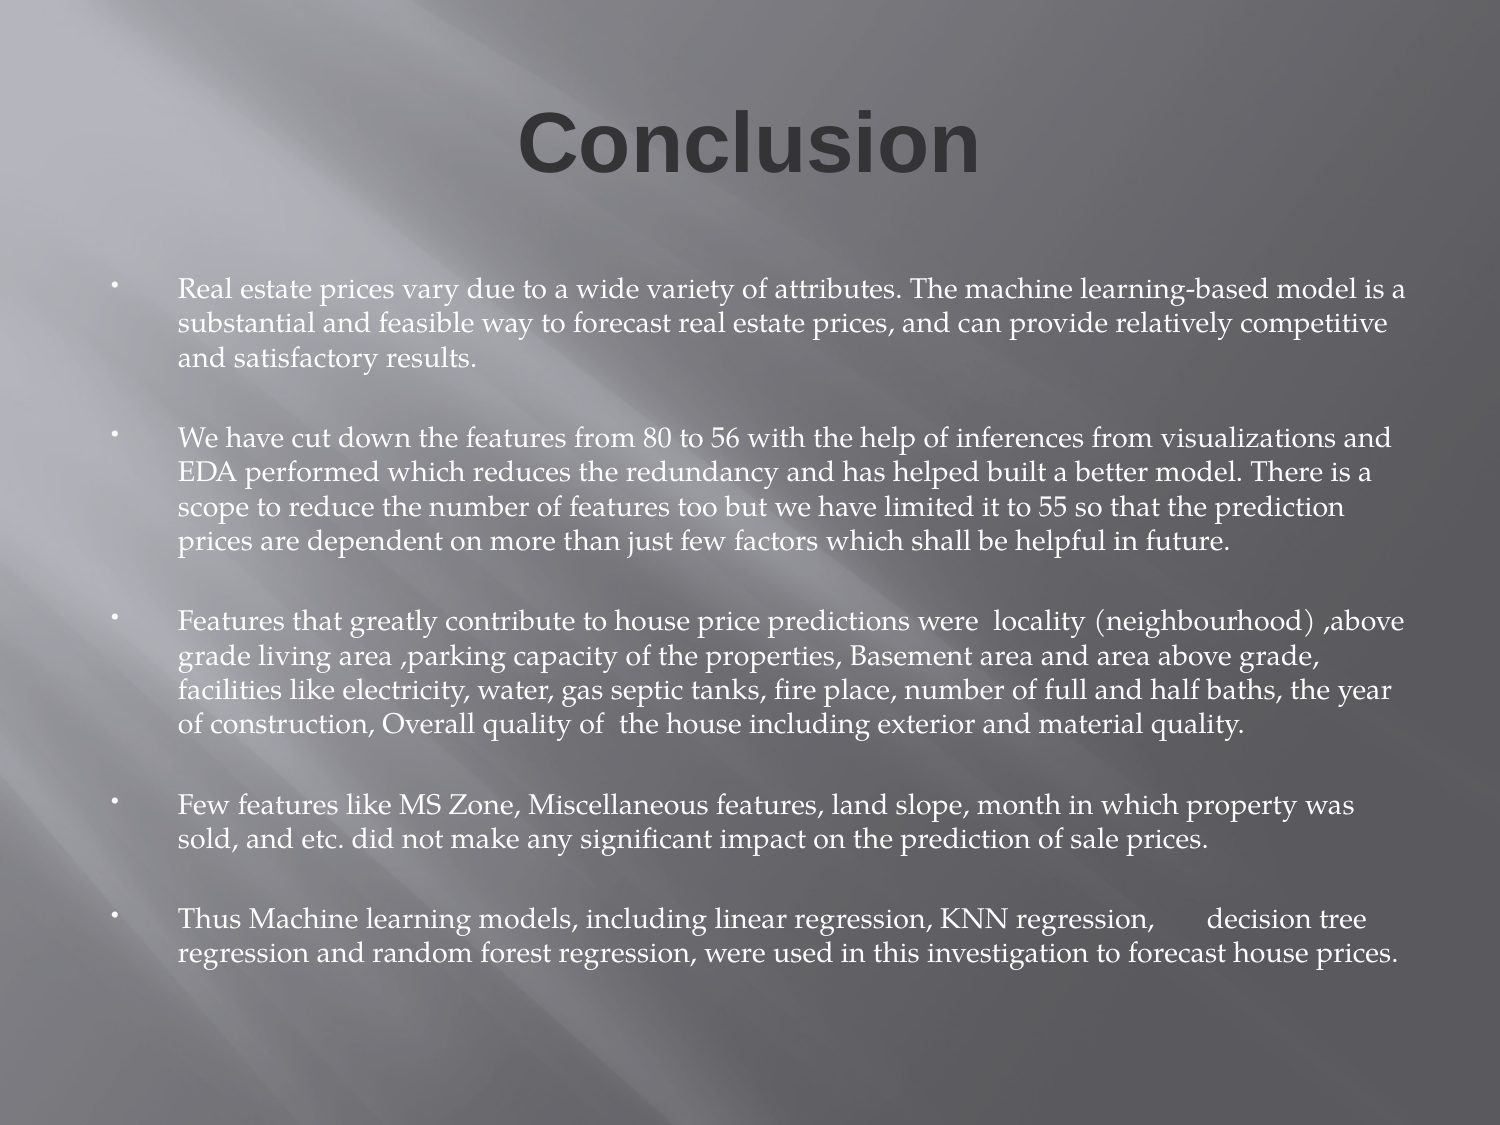

# Conclusion
Real estate prices vary due to a wide variety of attributes. The machine learning-based model is a substantial and feasible way to forecast real estate prices, and can provide relatively competitive and satisfactory results.

We have cut down the features from 80 to 56 with the help of inferences from visualizations and EDA performed which reduces the redundancy and has helped built a better model. There is a scope to reduce the number of features too but we have limited it to 55 so that the prediction prices are dependent on more than just few factors which shall be helpful in future.

Features that greatly contribute to house price predictions were  locality (neighbourhood) ,above grade living area ,parking capacity of the properties, Basement area and area above grade, facilities like electricity, water, gas septic tanks, fire place, number of full and half baths, the year of construction, Overall quality of	the house including exterior and material quality.

Few features like MS Zone, Miscellaneous features, land slope, month in which property was sold, and etc. did not make any significant impact on the prediction of sale prices.

Thus Machine learning models, including linear regression, KNN regression, 	decision tree regression and random forest regression, were used in this investigation to forecast house prices.